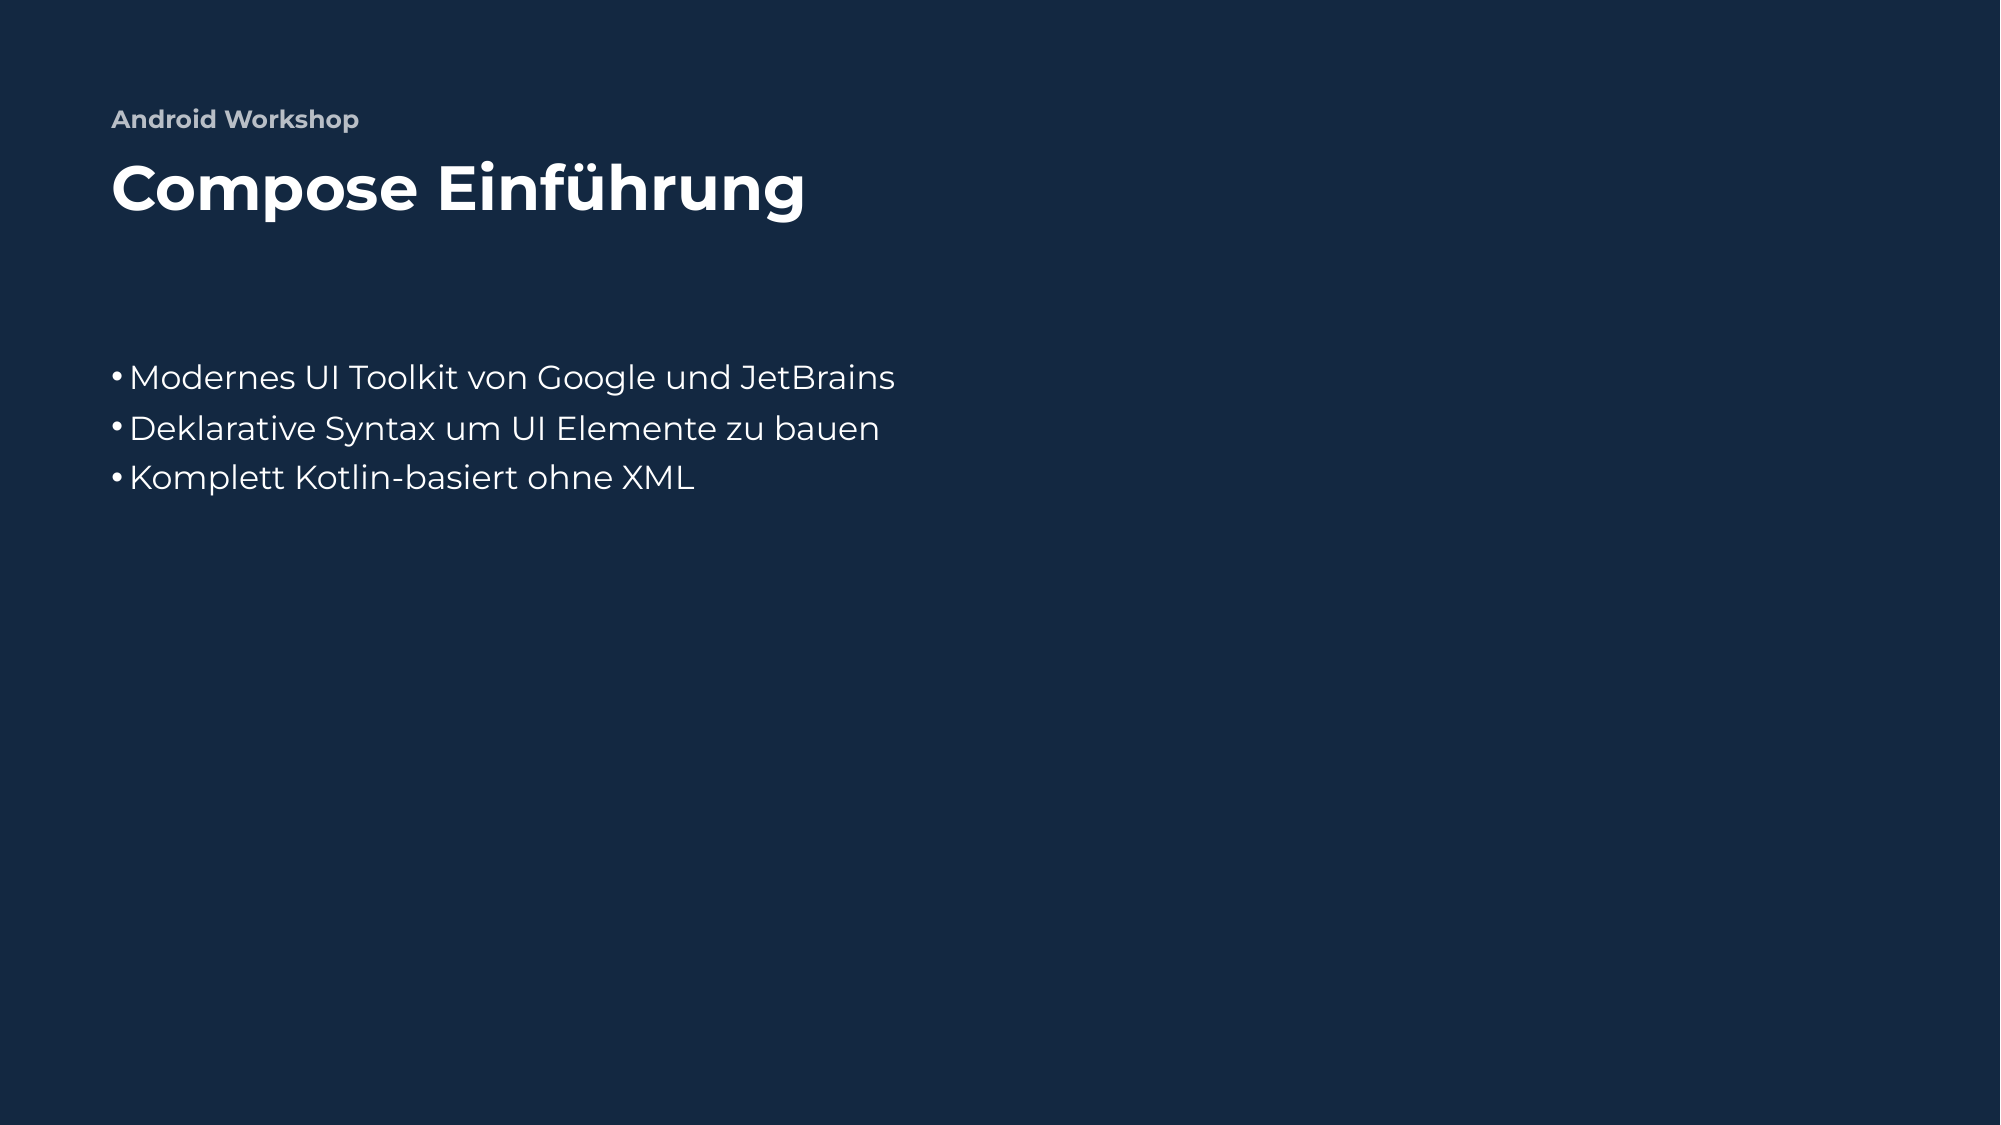

Android Workshop
# Compose Einführung
Modernes UI Toolkit von Google und JetBrains
Deklarative Syntax um UI Elemente zu bauen
Komplett Kotlin-basiert ohne XML